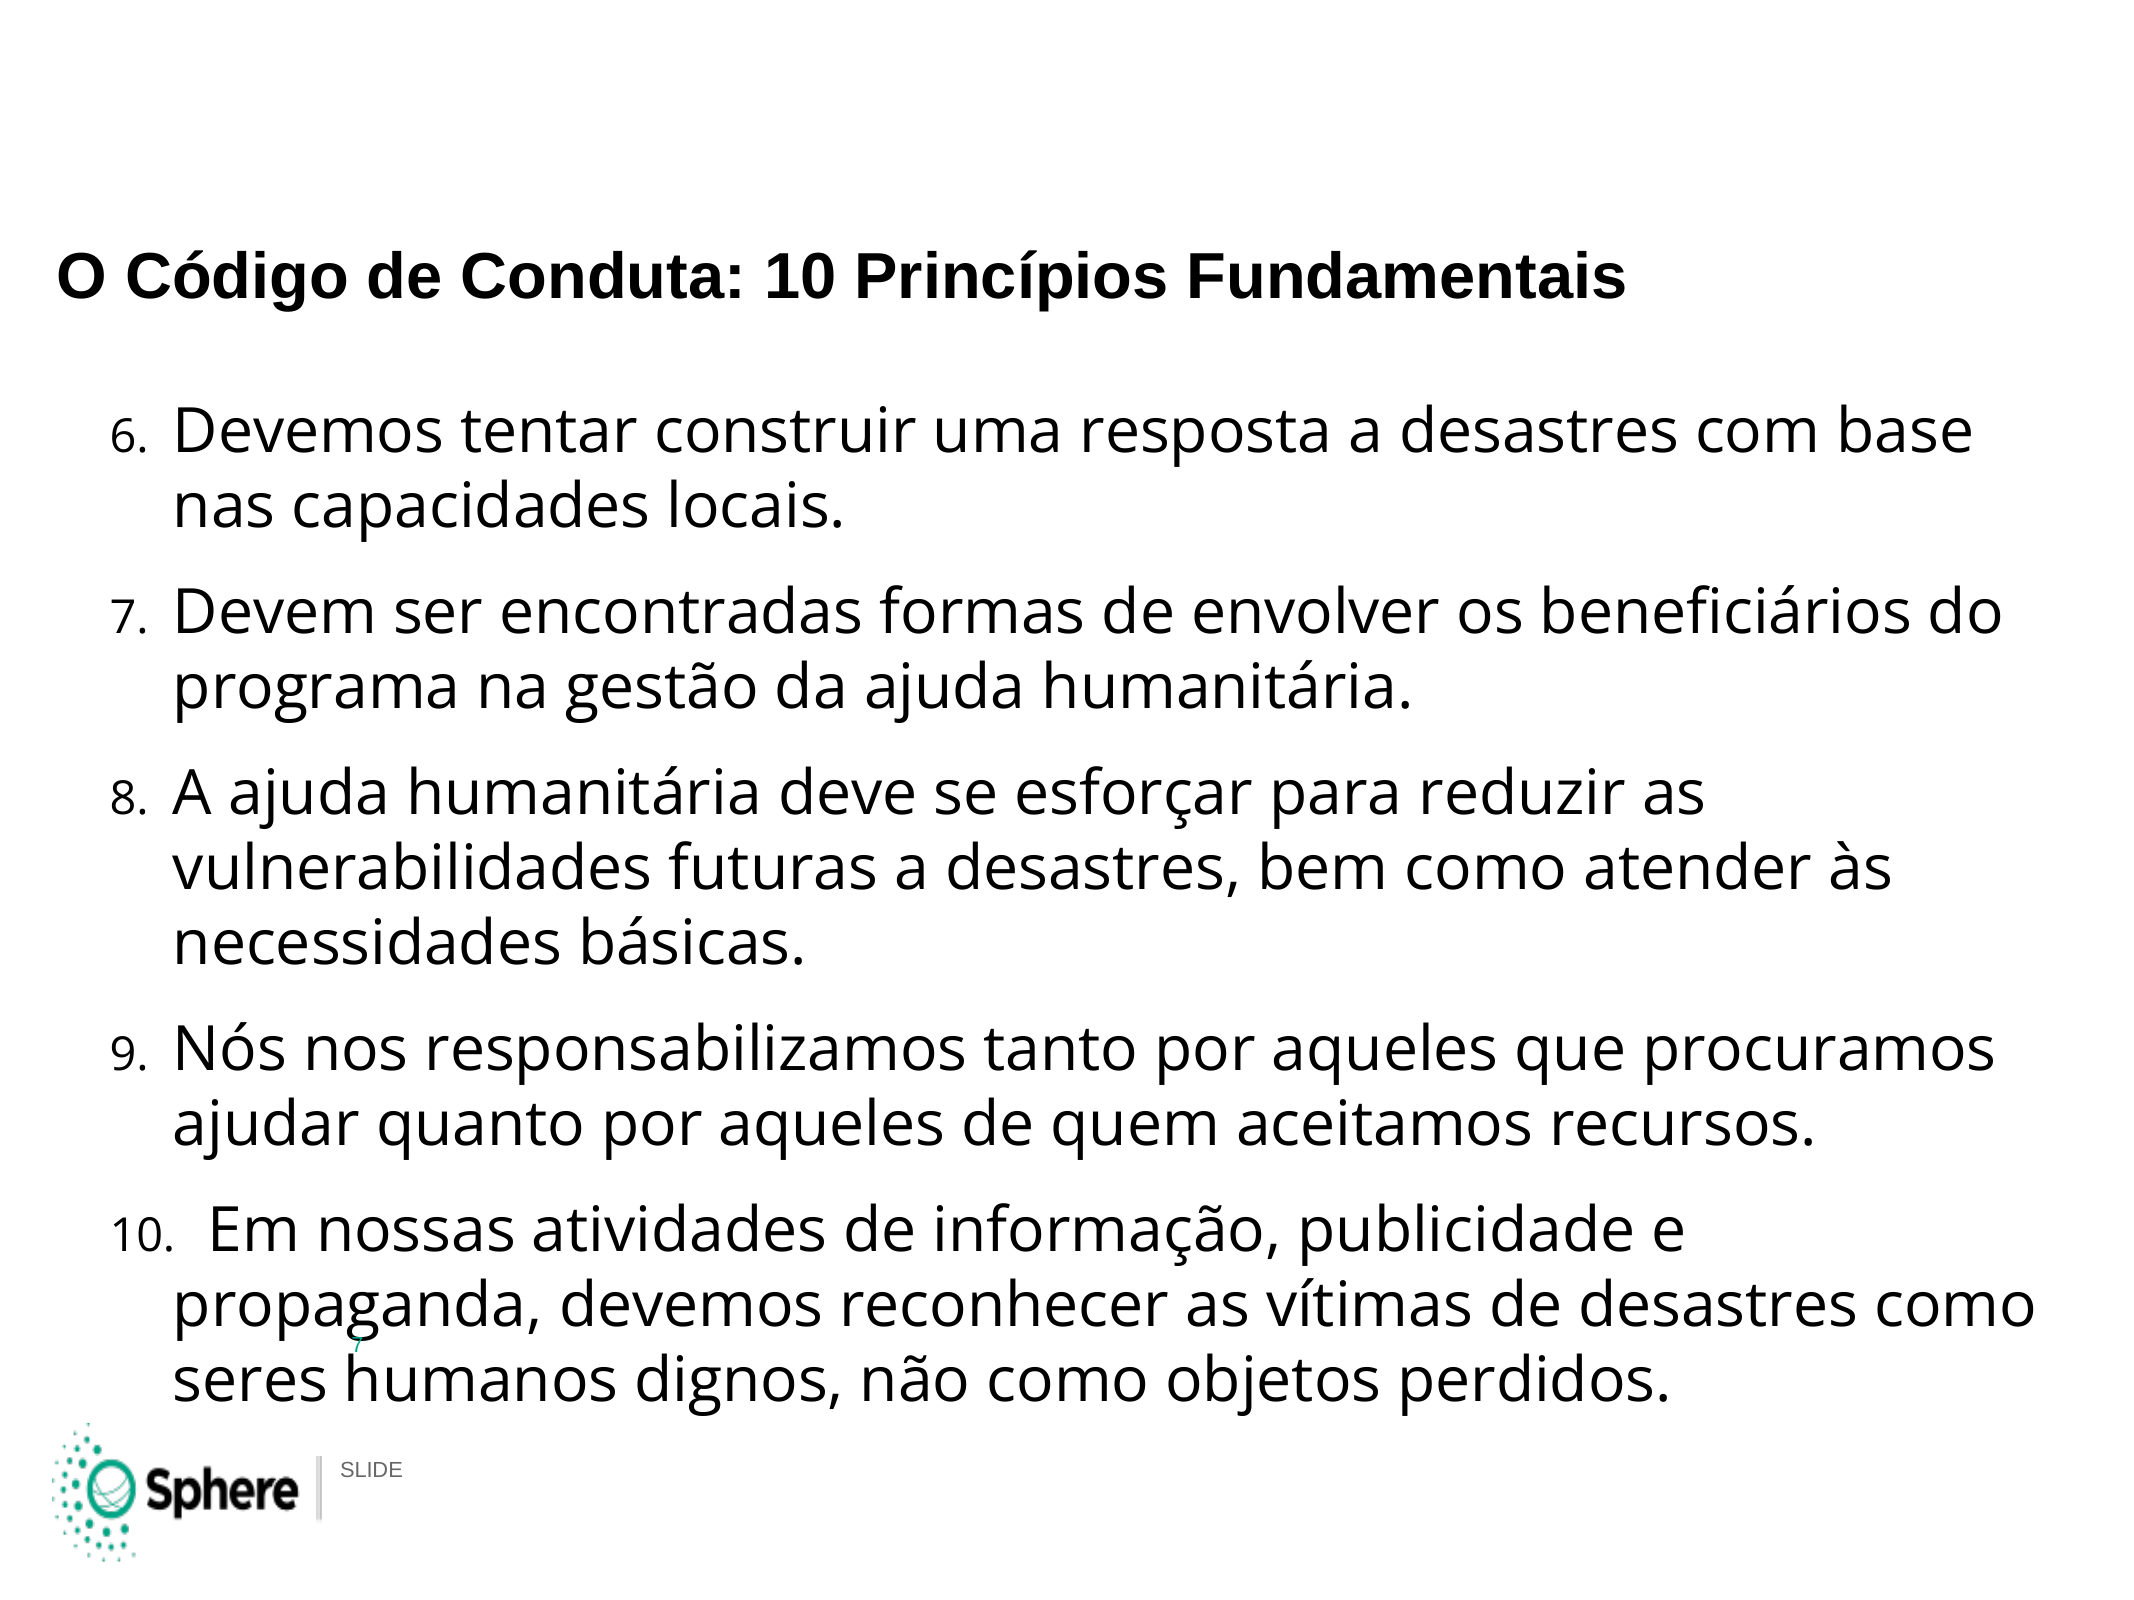

# O Código de Conduta: 10 Princípios Fundamentais
Devemos tentar construir uma resposta a desastres com base nas capacidades locais.
Devem ser encontradas formas de envolver os beneficiários do programa na gestão da ajuda humanitária.
A ajuda humanitária deve se esforçar para reduzir as vulnerabilidades futuras a desastres, bem como atender às necessidades básicas.
Nós nos responsabilizamos tanto por aqueles que procuramos ajudar quanto por aqueles de quem aceitamos recursos.
  Em nossas atividades de informação, publicidade e propaganda, devemos reconhecer as vítimas de desastres como seres humanos dignos, não como objetos perdidos.
7